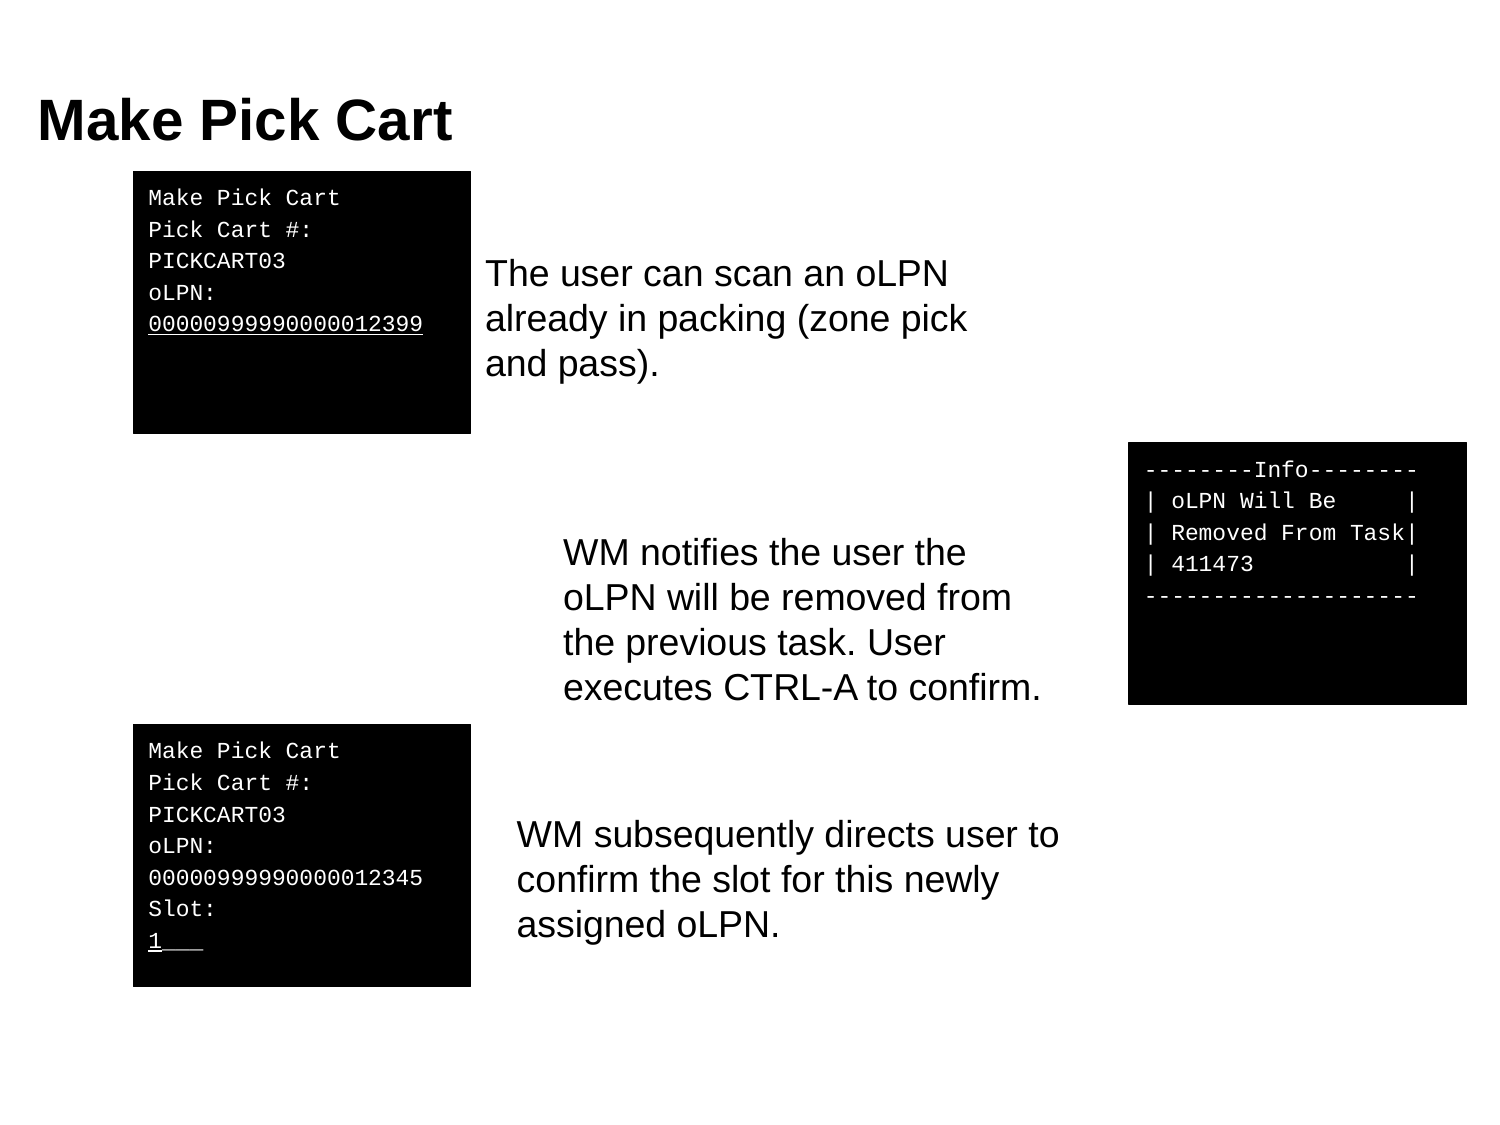

# Make Pick Cart
Make Pick Cart
Pick Cart #:
PICKCART03
oLPN:
00000999990000012399
The user can scan an oLPN already in packing (zone pick and pass).
--------Info--------
| oLPN Will Be     |
| Removed From Task|
| 411473           |
--------------------

WM notifies the user the oLPN will be removed from the previous task. User executes CTRL-A to confirm.
Make Pick Cart
Pick Cart #:
PICKCART03
oLPN:
00000999990000012345
Slot:
1___
WM subsequently directs user to confirm the slot for this newly assigned oLPN.